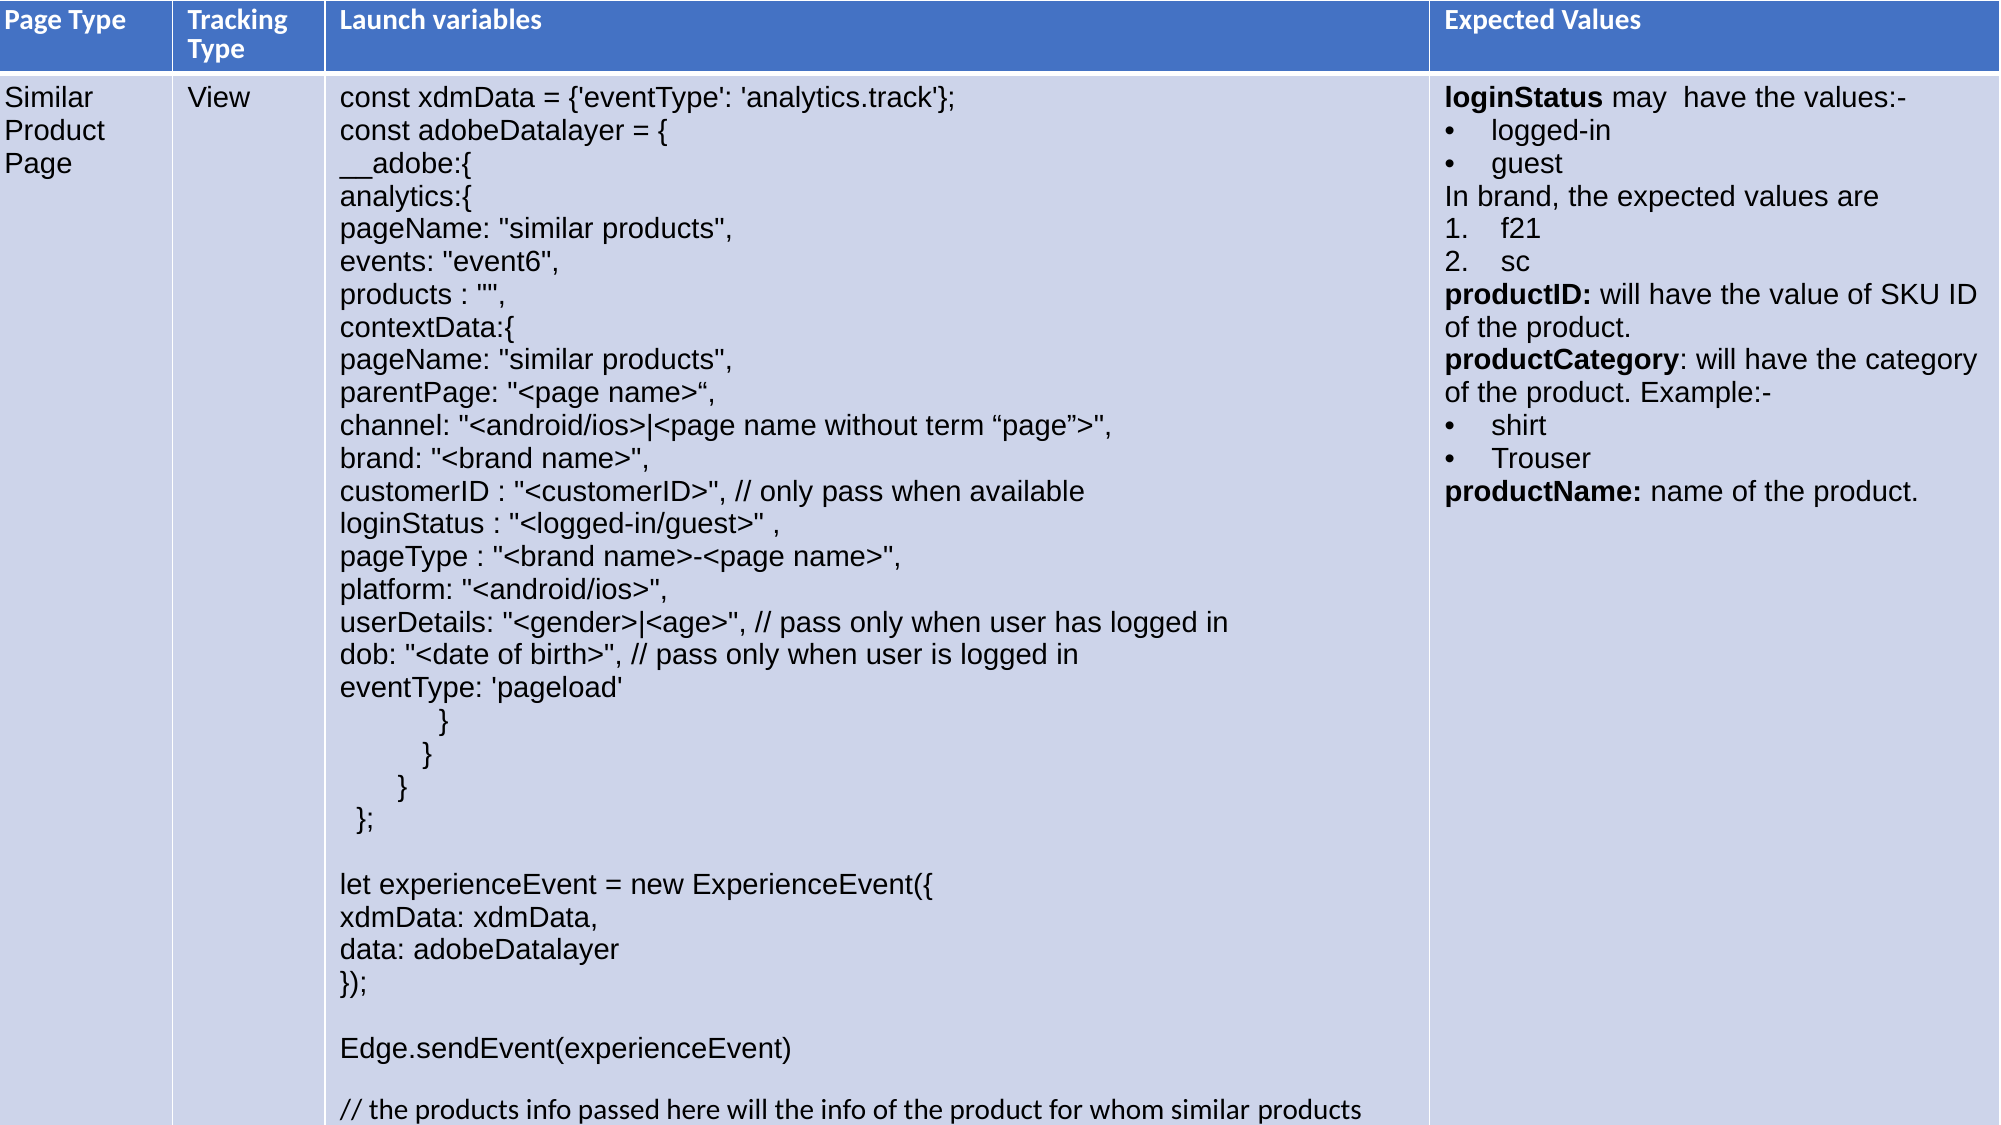

| Page Type | Tracking Type | Launch variables | Expected Values |
| --- | --- | --- | --- |
| Similar Product Page | View | const xdmData = {'eventType': 'analytics.track'}; const adobeDatalayer = { \_\_adobe:{ analytics:{ pageName: "similar products", events: "event6", products : "", contextData:{ pageName: "similar products", parentPage: "<page name>“, channel: "<android/ios>|<page name without term “page”>", brand: "<brand name>", customerID : "<customerID>", // only pass when available loginStatus : "<logged-in/guest>" , pageType : "<brand name>-<page name>", platform: "<android/ios>", userDetails: "<gender>|<age>", // pass only when user has logged in dob: "<date of birth>", // pass only when user is logged in eventType: 'pageload' } } } }; let experienceEvent = new ExperienceEvent({ xdmData: xdmData, data: adobeDatalayer }); Edge.sendEvent(experienceEvent) // the products info passed here will the info of the product for whom similar products were available. | loginStatus may have the values:- logged-in guest In brand, the expected values are f21 sc productID: will have the value of SKU ID of the product. productCategory: will have the category of the product. Example:- shirt Trouser productName: name of the product. |